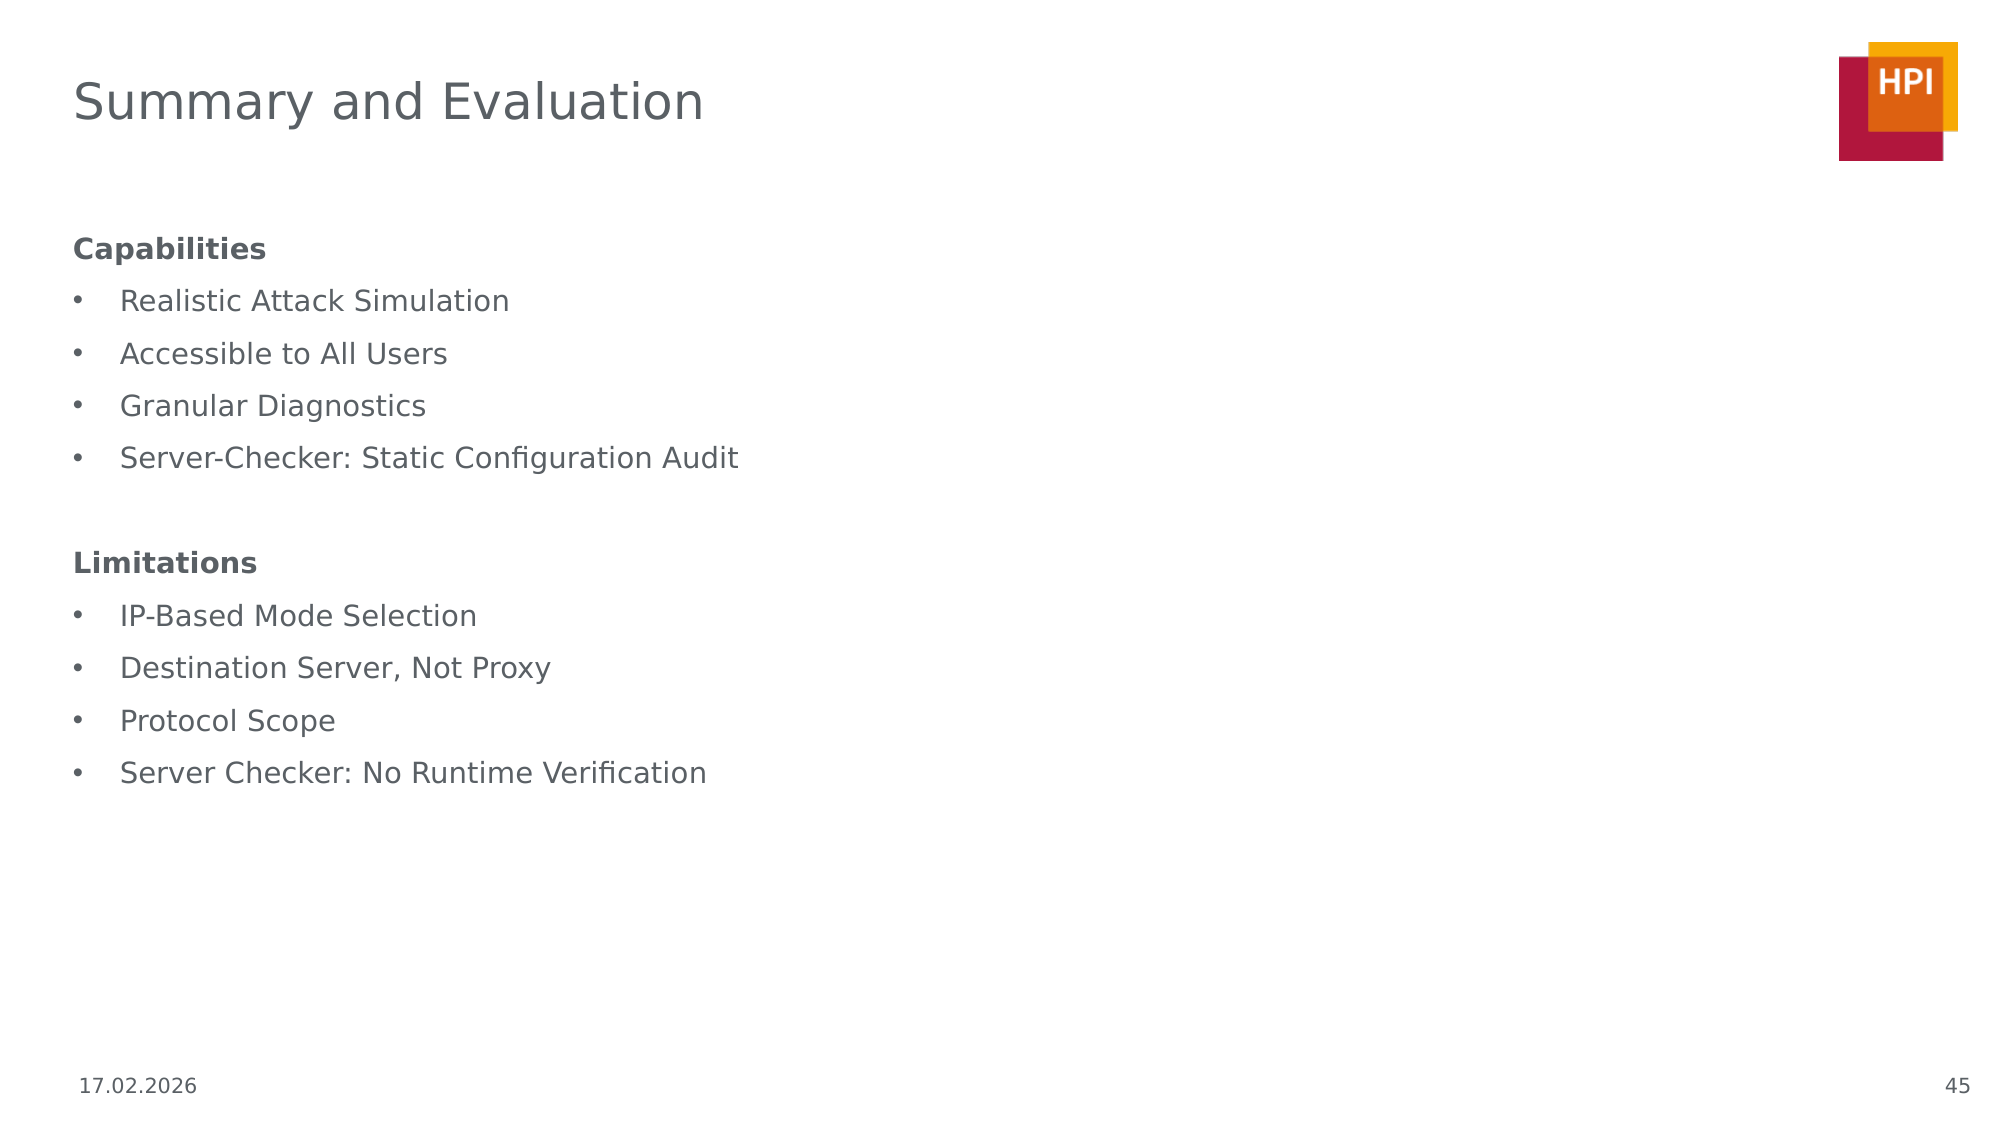

# Summary and Evaluation
Capabilities
Realistic Attack Simulation
Accessible to All Users
Granular Diagnostics
Server-Checker: Static Configuration Audit

Limitations
IP-Based Mode Selection
Destination Server, Not Proxy
Protocol Scope
Server Checker: No Runtime Verification

45
17.02.2026